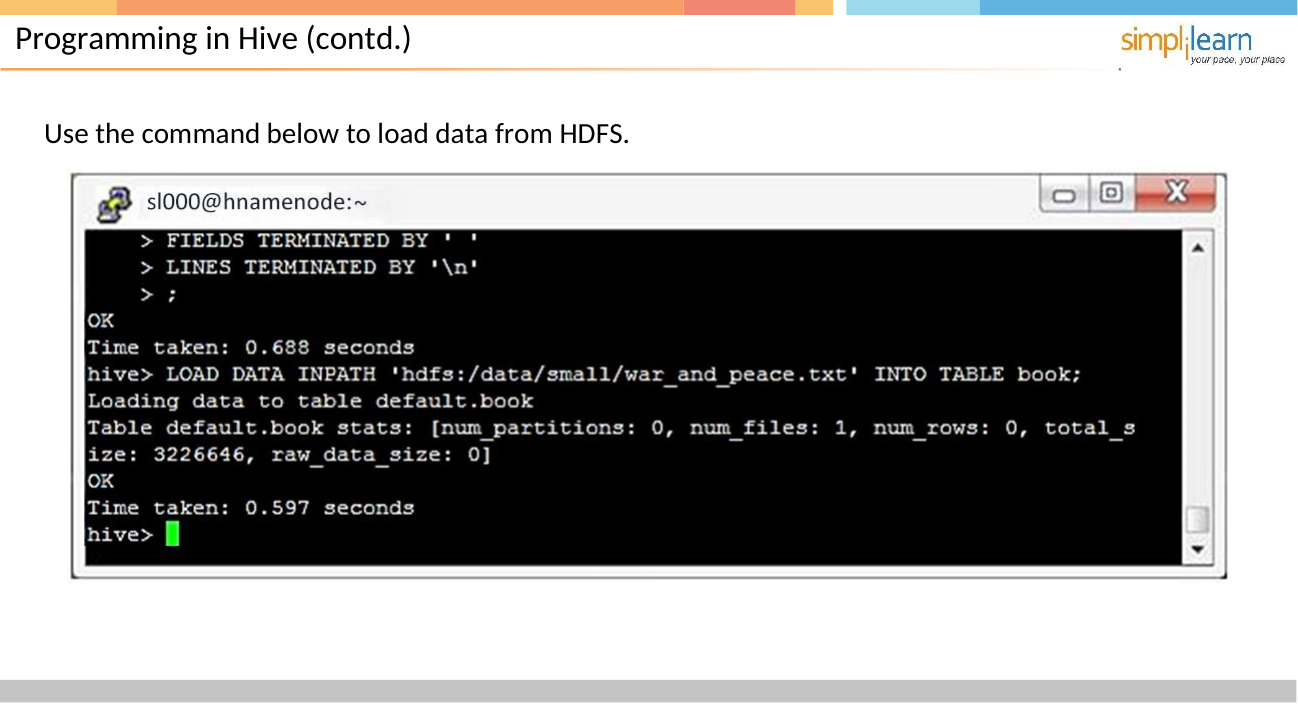

# Programming in Hive (contd.)

Use the command below to load data from HDFS.